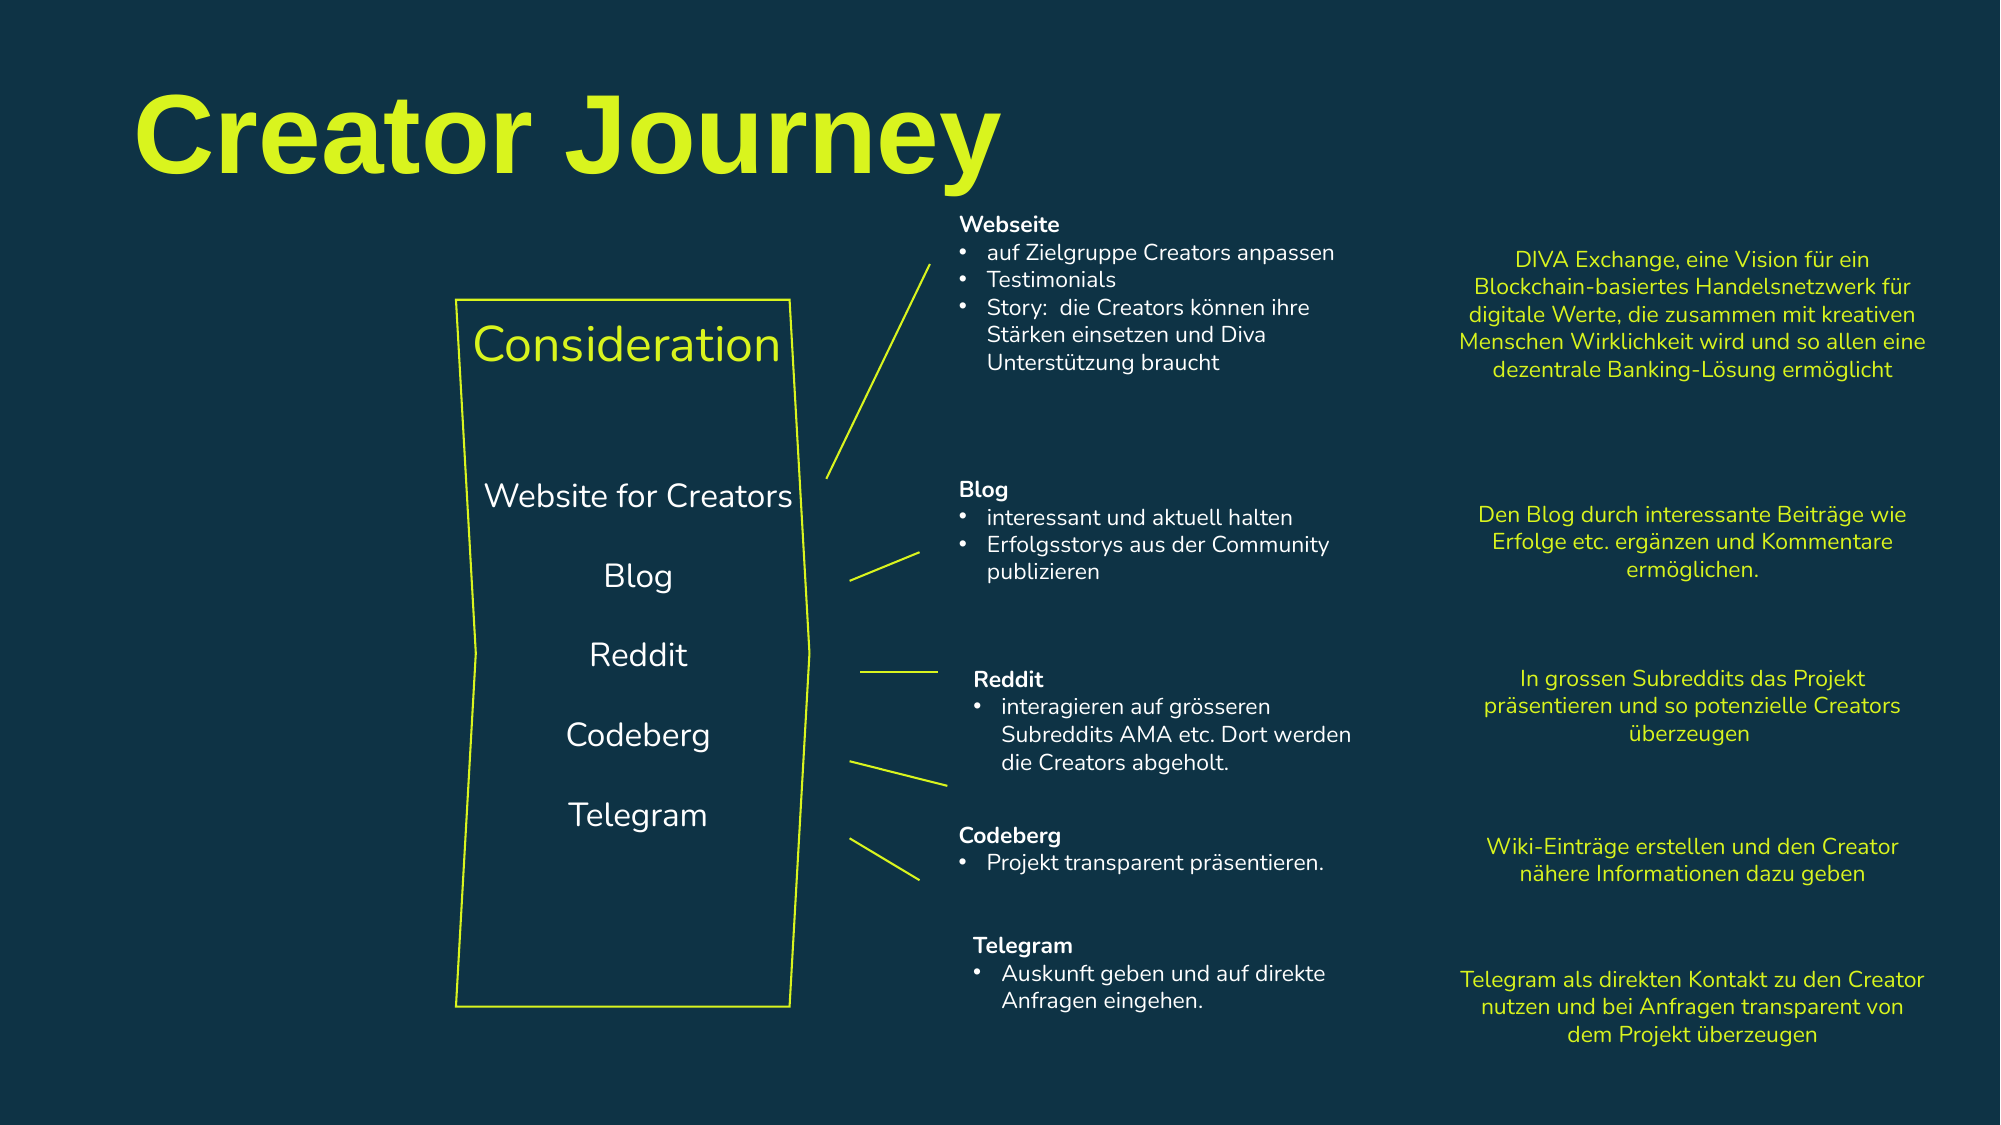

# Creator Journey
Webseite
auf Zielgruppe Creators anpassen
Testimonials
Story:  die Creators können ihre Stärken einsetzen und Diva Unterstützung braucht
DIVA Exchange, eine Vision für ein Blockchain-basiertes Handelsnetzwerk für digitale Werte, die zusammen mit kreativen Menschen Wirklichkeit wird und so allen eine dezentrale Banking-Lösung ermöglicht

Consideration

Blog
interessant und aktuell halten
Erfolgsstorys aus der Community publizieren
Website for Creators

Blog

Reddit

Codeberg

Telegram

Den Blog durch interessante Beiträge wie Erfolge etc. ergänzen und Kommentare ermöglichen.
In grossen Subreddits das Projekt präsentieren und so potenzielle Creators überzeugen
Reddit
interagieren auf grösseren Subreddits AMA etc. Dort werden die Creators abgeholt.
Codeberg
Projekt transparent präsentieren.
Wiki-Einträge erstellen und den Creator nähere Informationen dazu geben
Telegram
Auskunft geben und auf direkte Anfragen eingehen.
Telegram als direkten Kontakt zu den Creator nutzen und bei Anfragen transparent von dem Projekt überzeugen